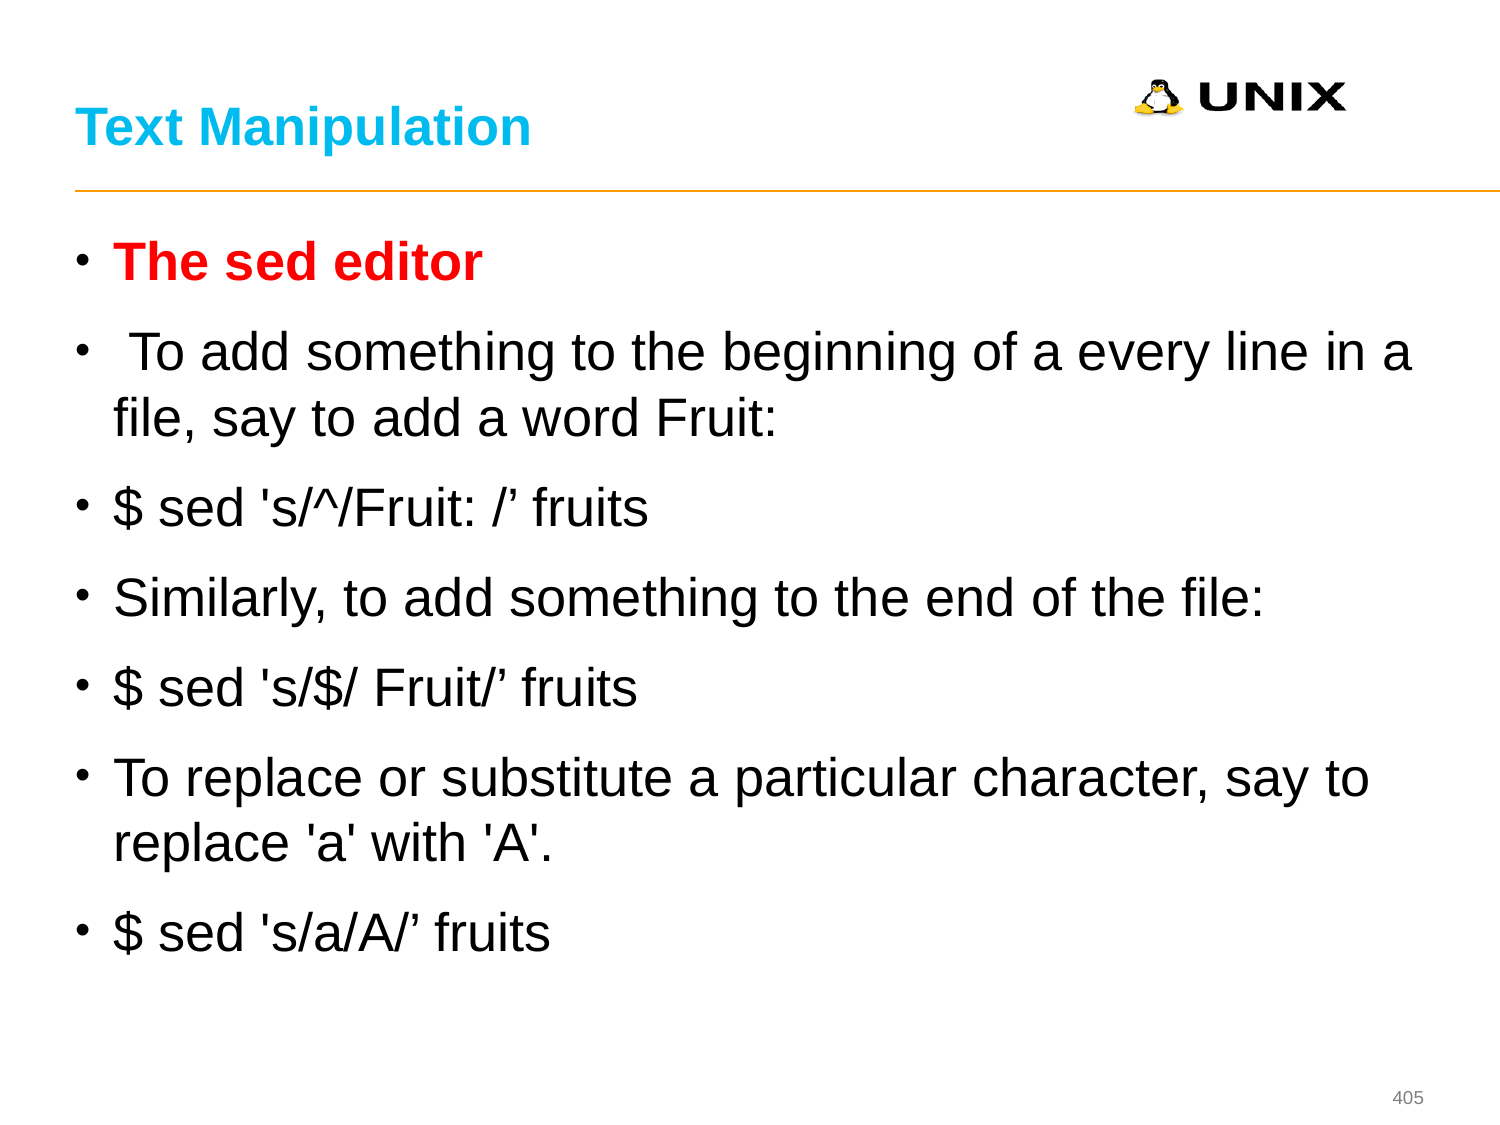

# Text Manipulation
The sed editor
 To add something to the beginning of a every line in a file, say to add a word Fruit:
$ sed 's/^/Fruit: /’ fruits
Similarly, to add something to the end of the file:
$ sed 's/$/ Fruit/’ fruits
To replace or substitute a particular character, say to replace 'a' with 'A'.
$ sed 's/a/A/’ fruits